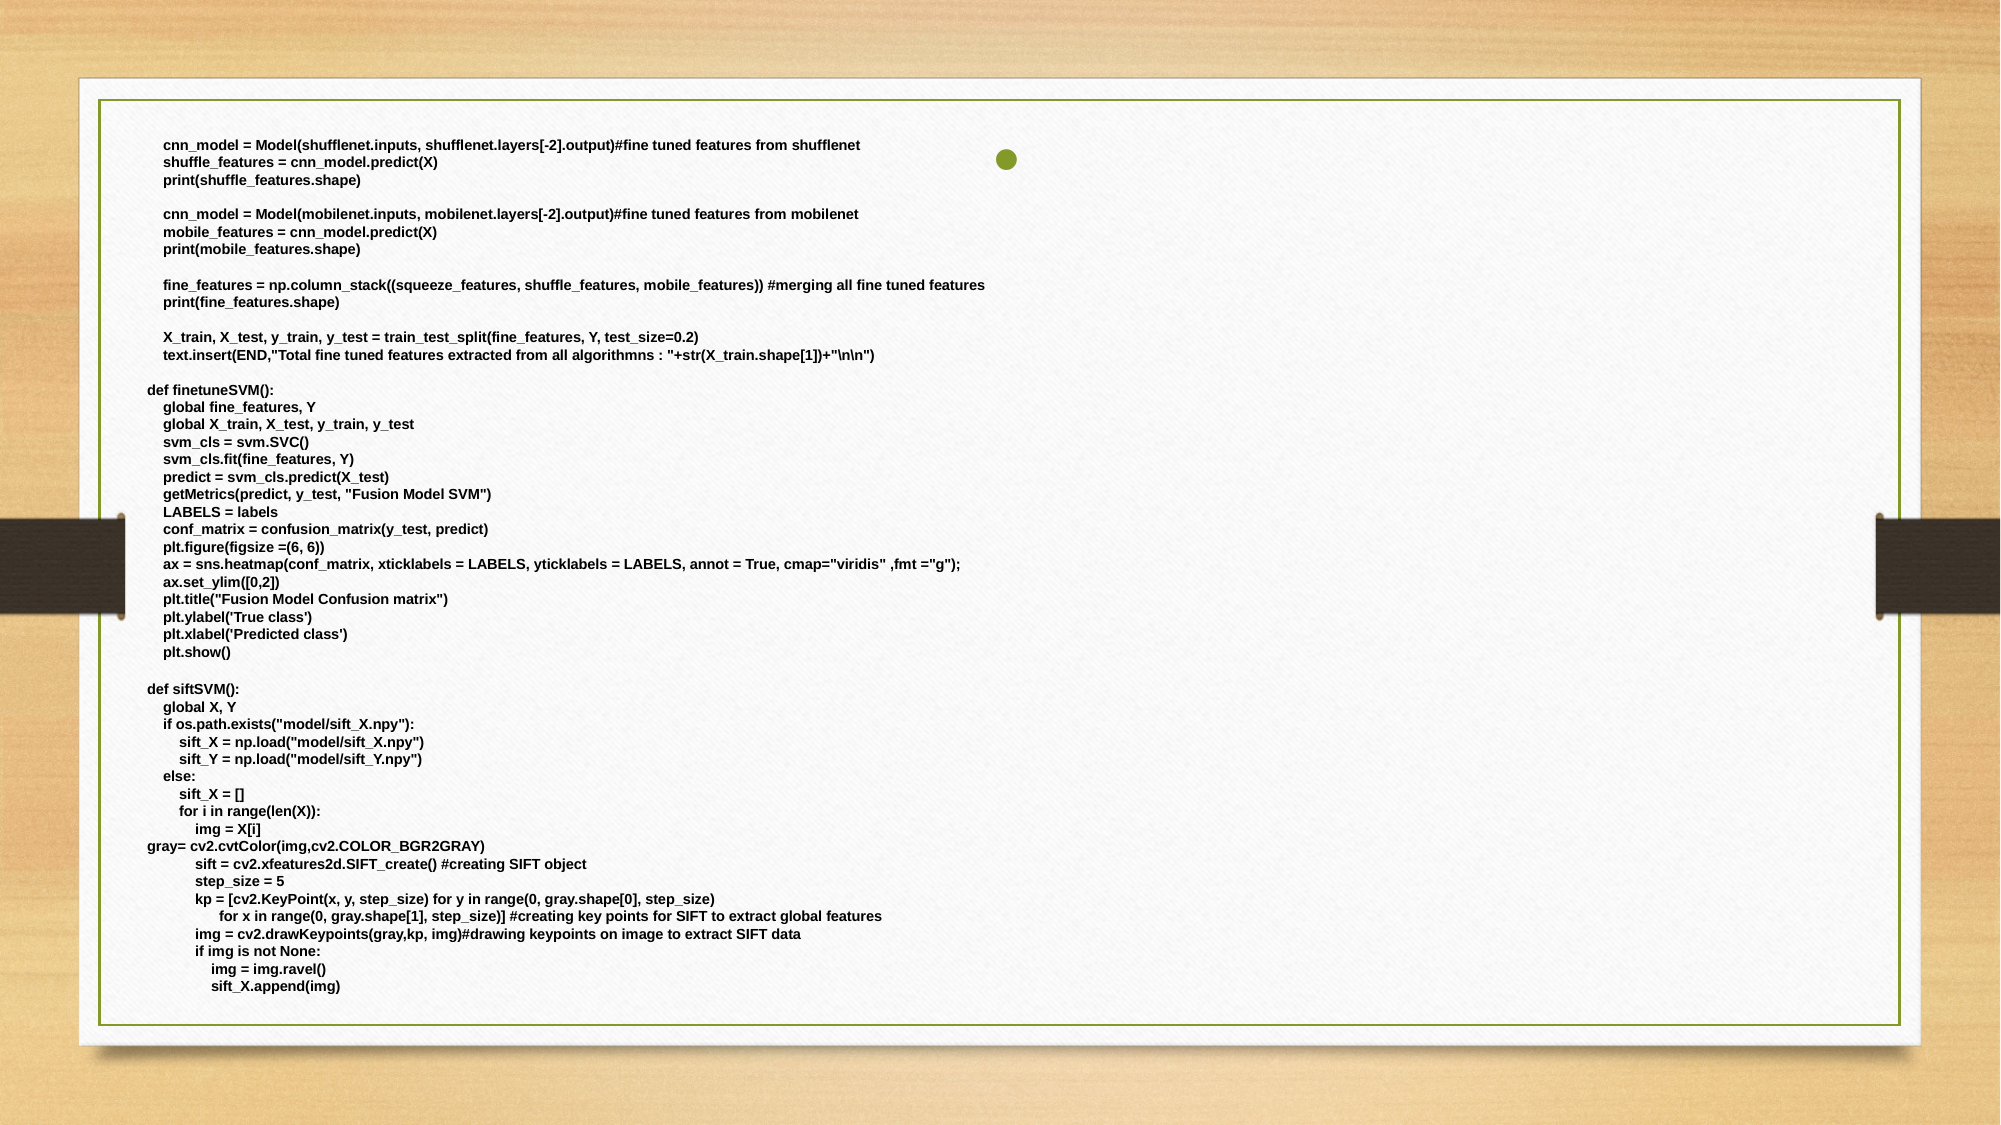

cnn_model = Model(shufflenet.inputs, shufflenet.layers[-2].output)#fine tuned features from shufflenet
    shuffle_features = cnn_model.predict(X)
    print(shuffle_features.shape)
    cnn_model = Model(mobilenet.inputs, mobilenet.layers[-2].output)#fine tuned features from mobilenet
    mobile_features = cnn_model.predict(X)
    print(mobile_features.shape)
    fine_features = np.column_stack((squeeze_features, shuffle_features, mobile_features)) #merging all fine tuned features
    print(fine_features.shape)
    X_train, X_test, y_train, y_test = train_test_split(fine_features, Y, test_size=0.2)
    text.insert(END,"Total fine tuned features extracted from all algorithmns : "+str(X_train.shape[1])+"\n\n")
def finetuneSVM():
    global fine_features, Y
    global X_train, X_test, y_train, y_test
    svm_cls = svm.SVC()
    svm_cls.fit(fine_features, Y)
    predict = svm_cls.predict(X_test)
    getMetrics(predict, y_test, "Fusion Model SVM")
    LABELS = labels
    conf_matrix = confusion_matrix(y_test, predict)
    plt.figure(figsize =(6, 6))
    ax = sns.heatmap(conf_matrix, xticklabels = LABELS, yticklabels = LABELS, annot = True, cmap="viridis" ,fmt ="g");
    ax.set_ylim([0,2])
    plt.title("Fusion Model Confusion matrix")
    plt.ylabel('True class')
    plt.xlabel('Predicted class')
    plt.show()

def siftSVM():
    global X, Y
    if os.path.exists("model/sift_X.npy"):
        sift_X = np.load("model/sift_X.npy")
        sift_Y = np.load("model/sift_Y.npy")
    else:
        sift_X = []
        for i in range(len(X)):
            img = X[i]
gray= cv2.cvtColor(img,cv2.COLOR_BGR2GRAY)
            sift = cv2.xfeatures2d.SIFT_create() #creating SIFT object
            step_size = 5
            kp = [cv2.KeyPoint(x, y, step_size) for y in range(0, gray.shape[0], step_size)
                  for x in range(0, gray.shape[1], step_size)] #creating key points for SIFT to extract global features
            img = cv2.drawKeypoints(gray,kp, img)#drawing keypoints on image to extract SIFT data
            if img is not None:
                img = img.ravel()
                sift_X.append(img)